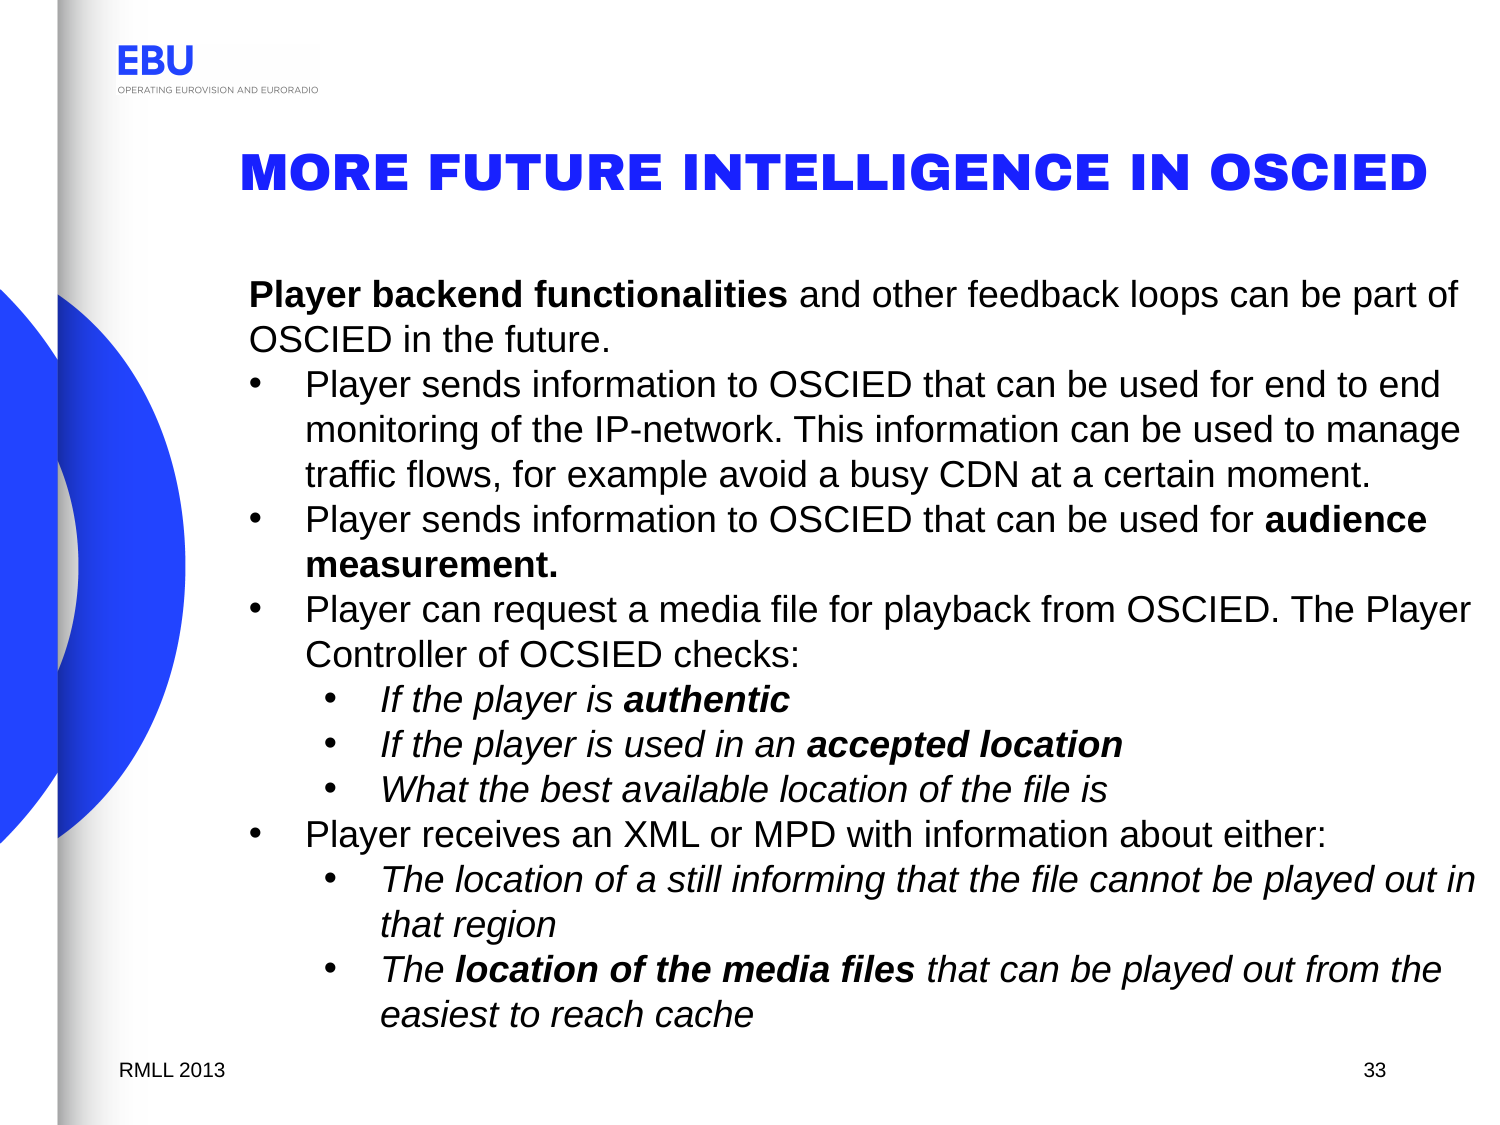

# More Future intelligence in oscied
Player backend functionalities and other feedback loops can be part of OSCIED in the future.
Player sends information to OSCIED that can be used for end to end monitoring of the IP-network. This information can be used to manage traffic flows, for example avoid a busy CDN at a certain moment.
Player sends information to OSCIED that can be used for audience measurement.
Player can request a media file for playback from OSCIED. The Player Controller of OCSIED checks:
If the player is authentic
If the player is used in an accepted location
What the best available location of the file is
Player receives an XML or MPD with information about either:
The location of a still informing that the file cannot be played out in that region
The location of the media files that can be played out from the easiest to reach cache

RMLL 2013
33